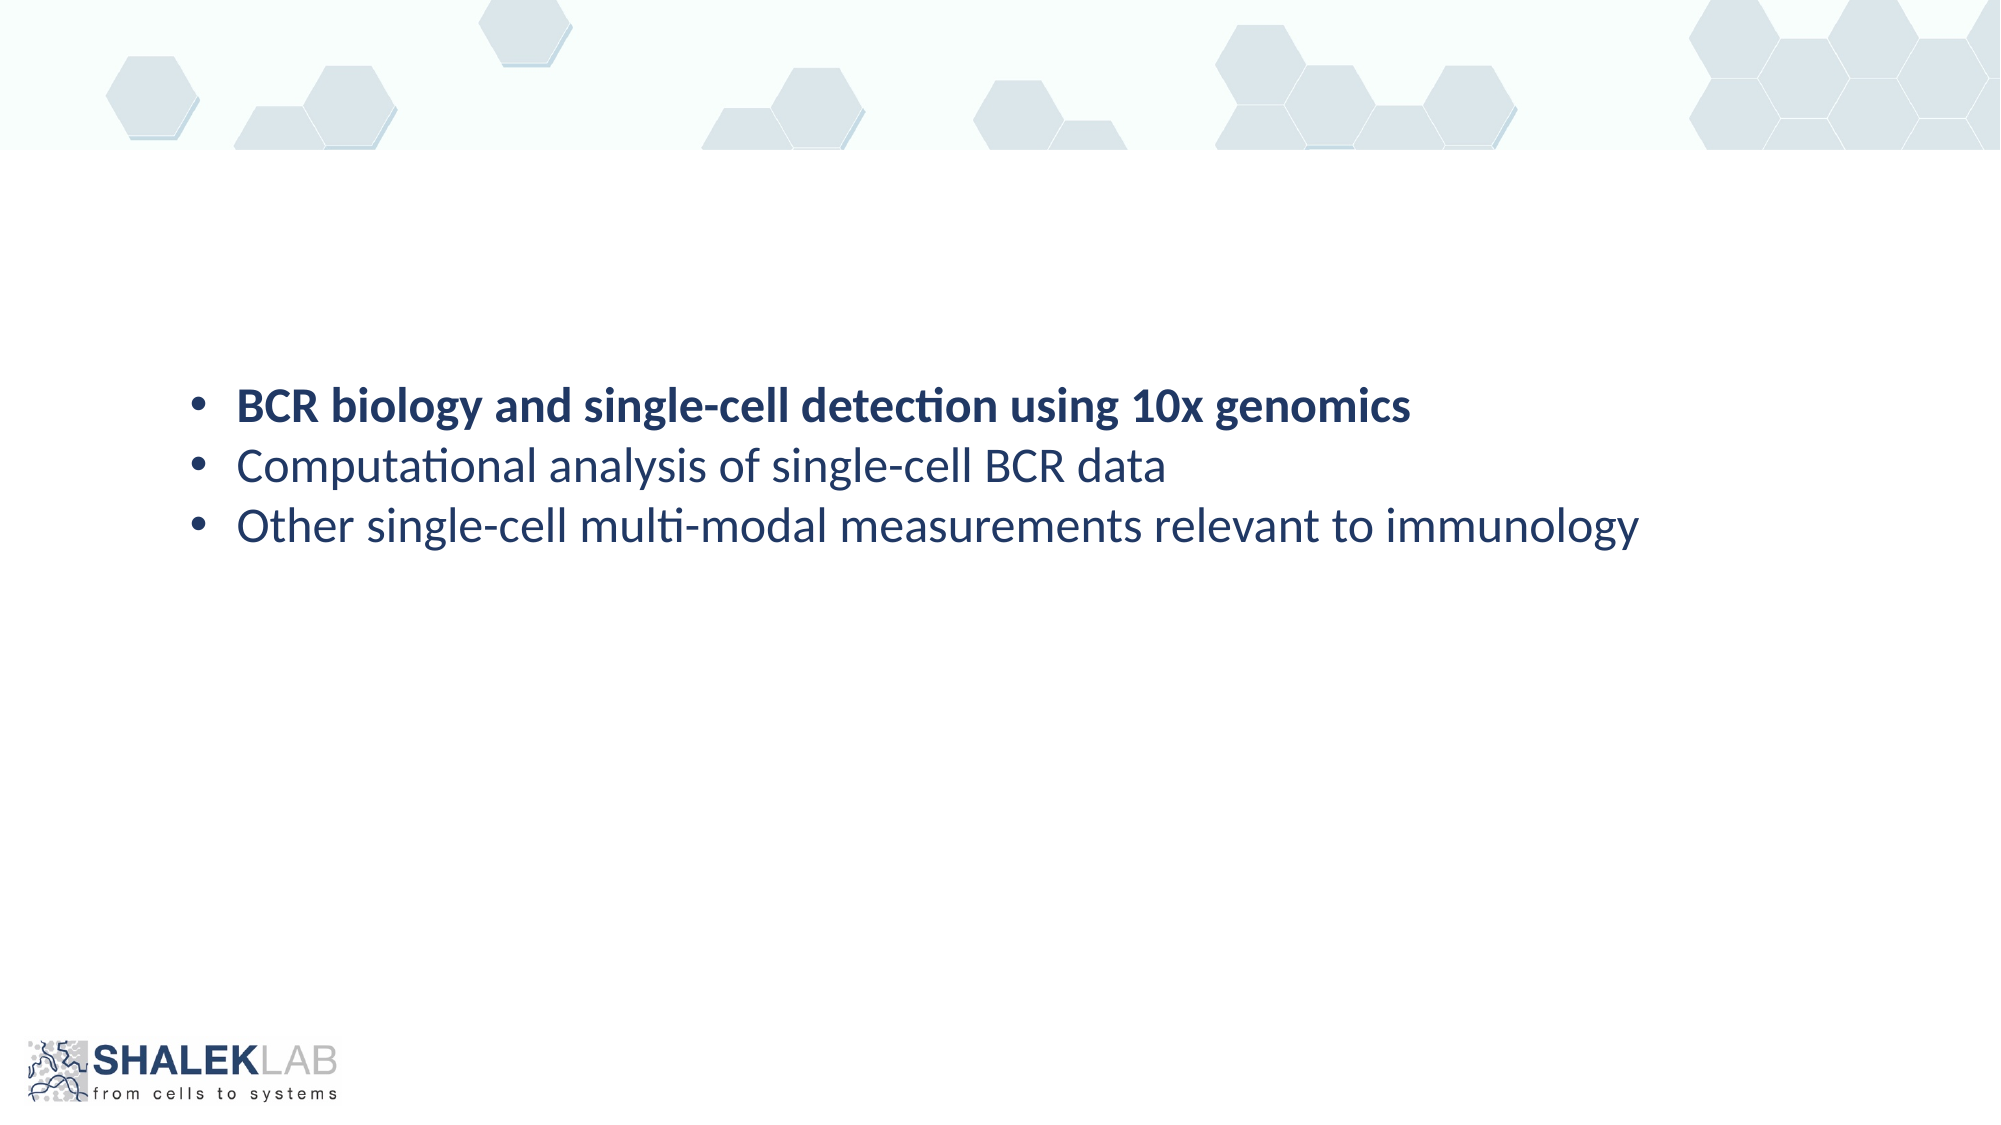

BCR biology and single-cell detection using 10x genomics
Computational analysis of single-cell BCR data
Other single-cell multi-modal measurements relevant to immunology